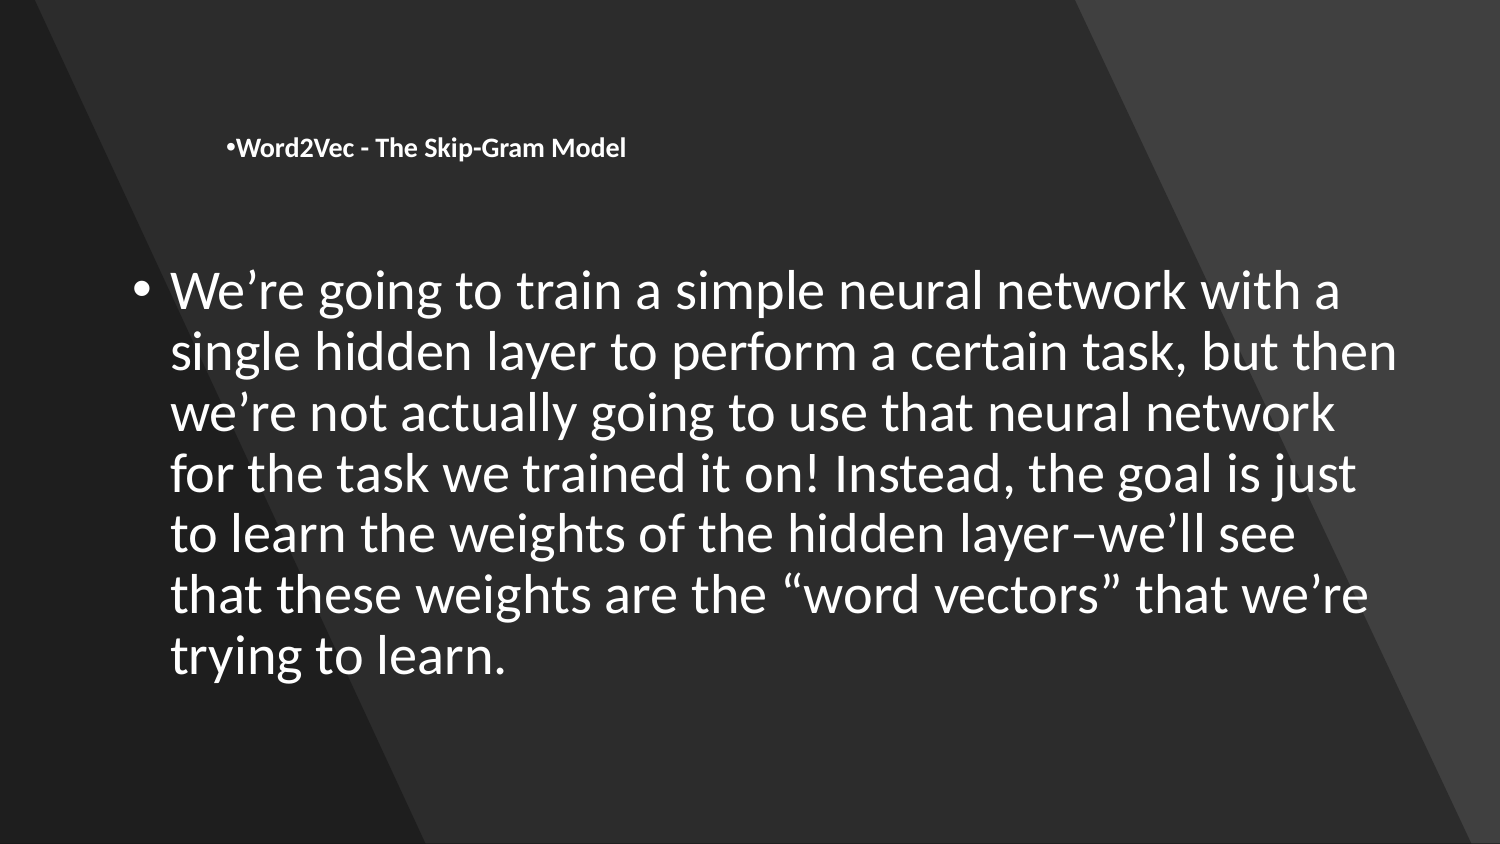

# Word2Vec - The Skip-Gram Model

We’re going to train a simple neural network with a single hidden layer to perform a certain task, but then we’re not actually going to use that neural network for the task we trained it on! Instead, the goal is just to learn the weights of the hidden layer–we’ll see that these weights are the “word vectors” that we’re trying to learn.